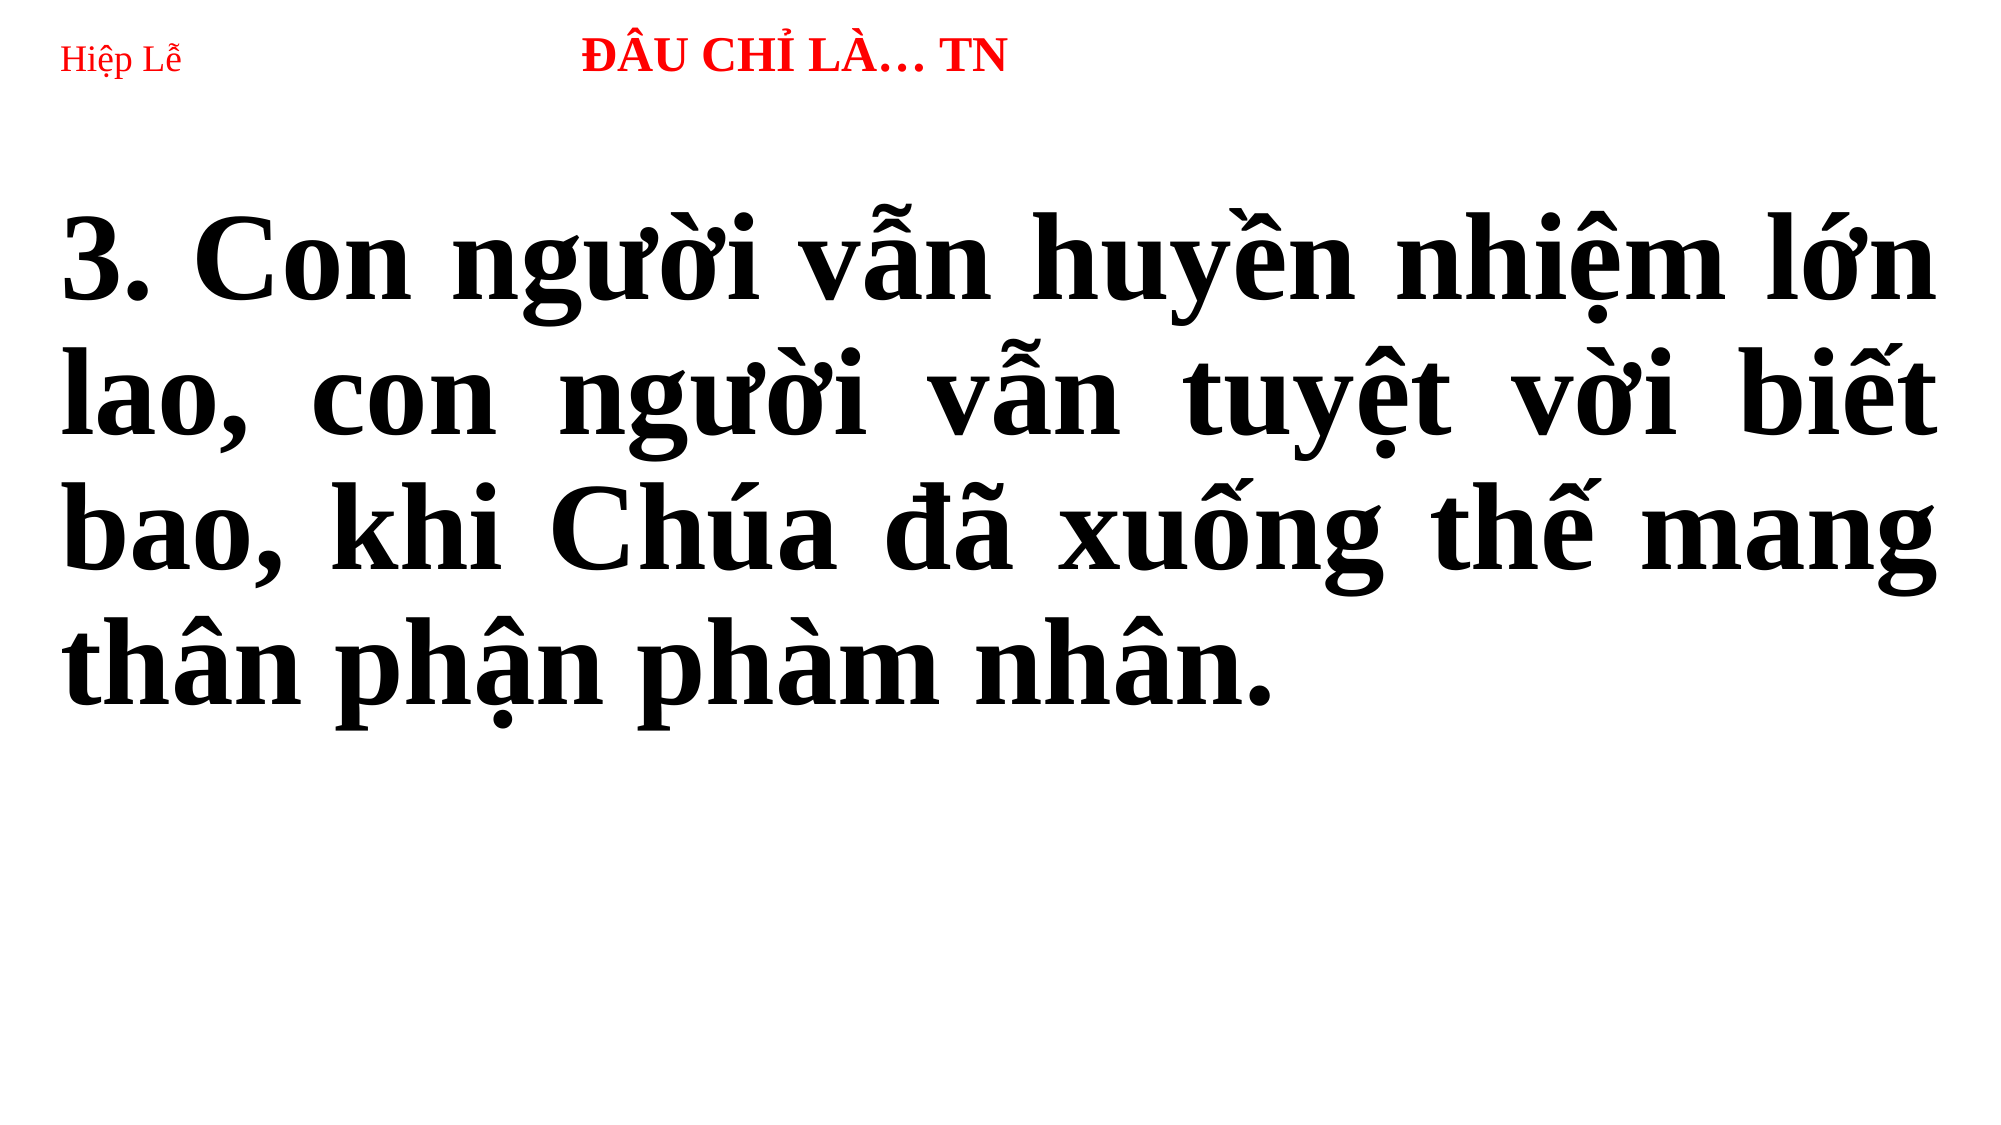

# Hiệp Lễ                                          ĐÂU CHỈ LÀ… TN
3. Con người vẫn huyền nhiệm lớn lao, con người vẫn tuyệt vời biết bao, khi Chúa đã xuống thế mang thân phận phàm nhân.